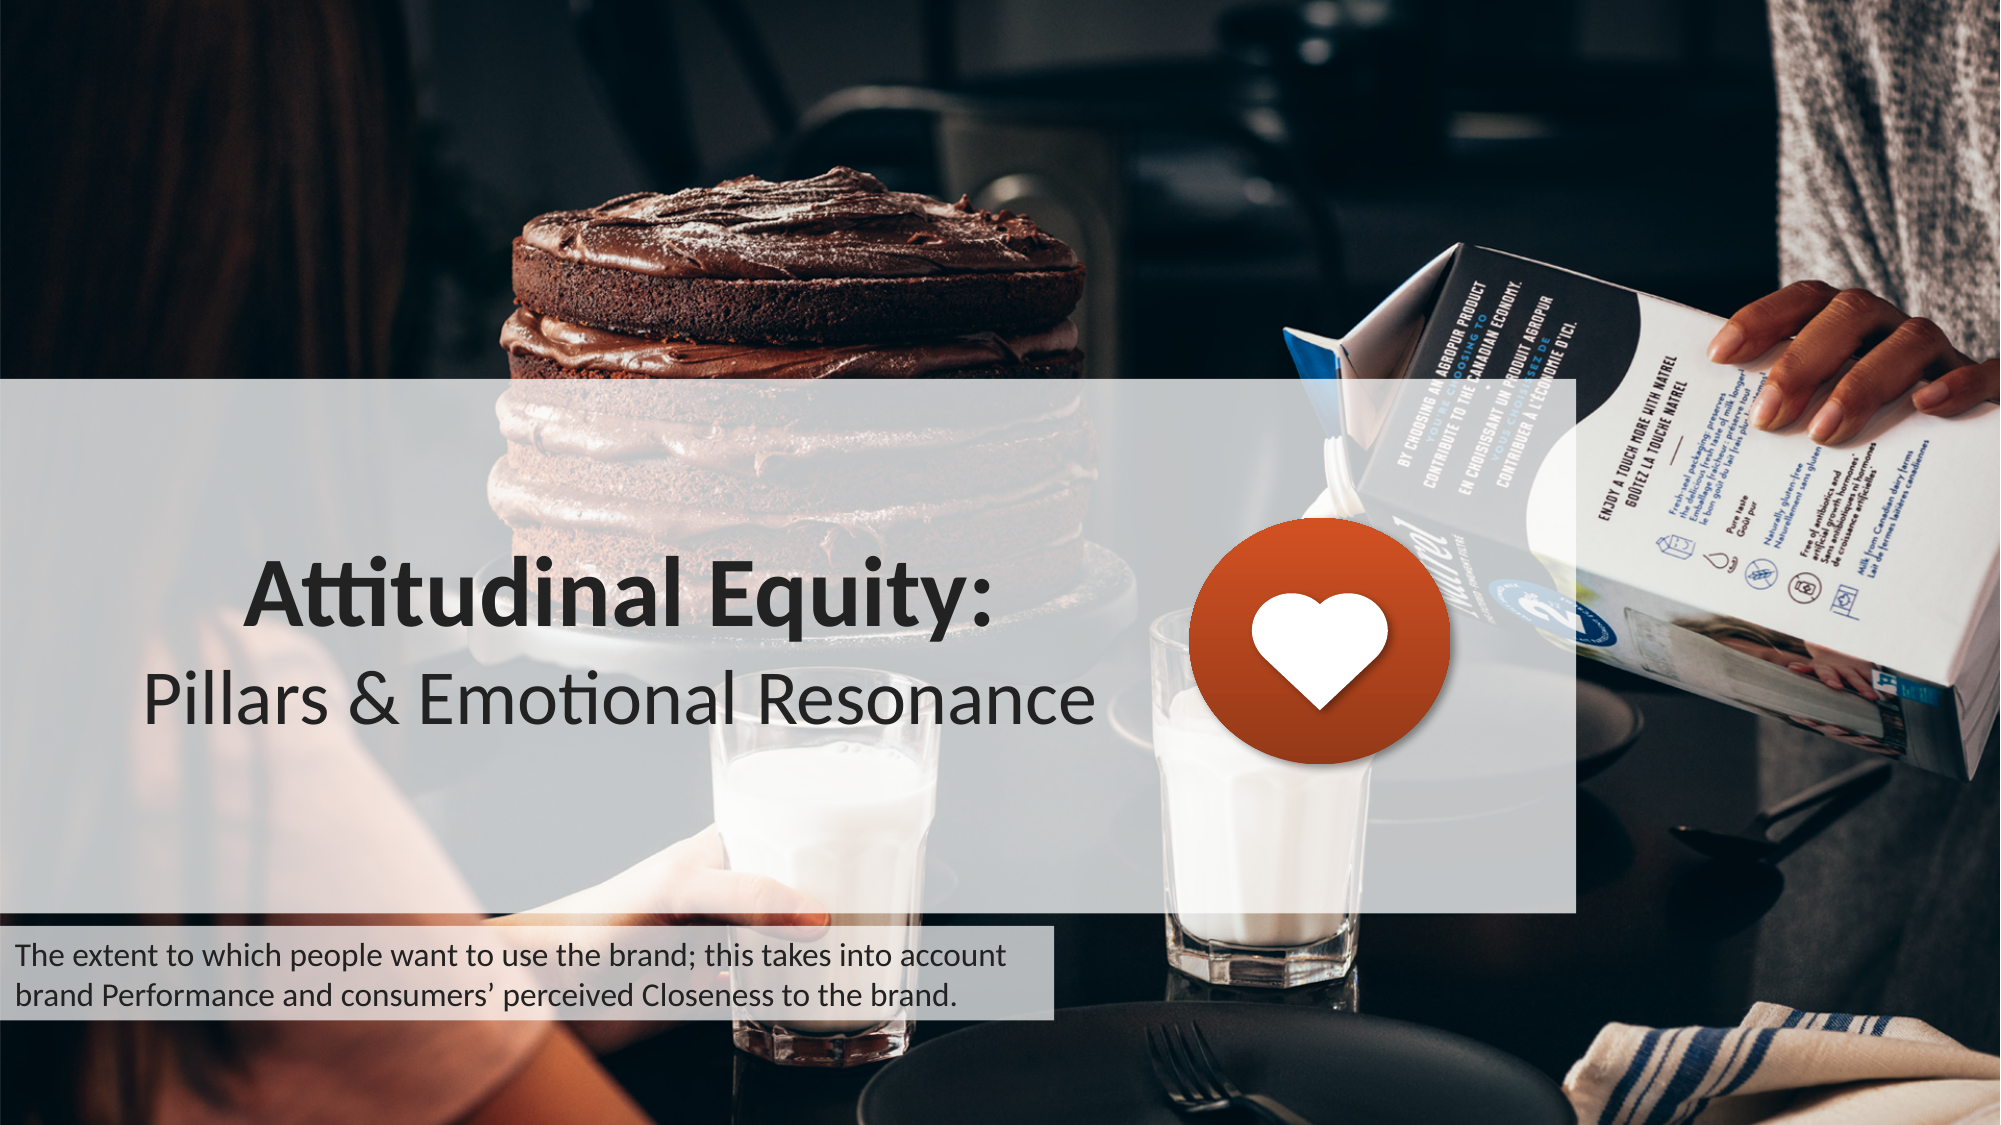

Attitudinal Equity:
Pillars & Emotional Resonance
The extent to which people want to use the brand; this takes into account brand Performance and consumers’ perceived Closeness to the brand.